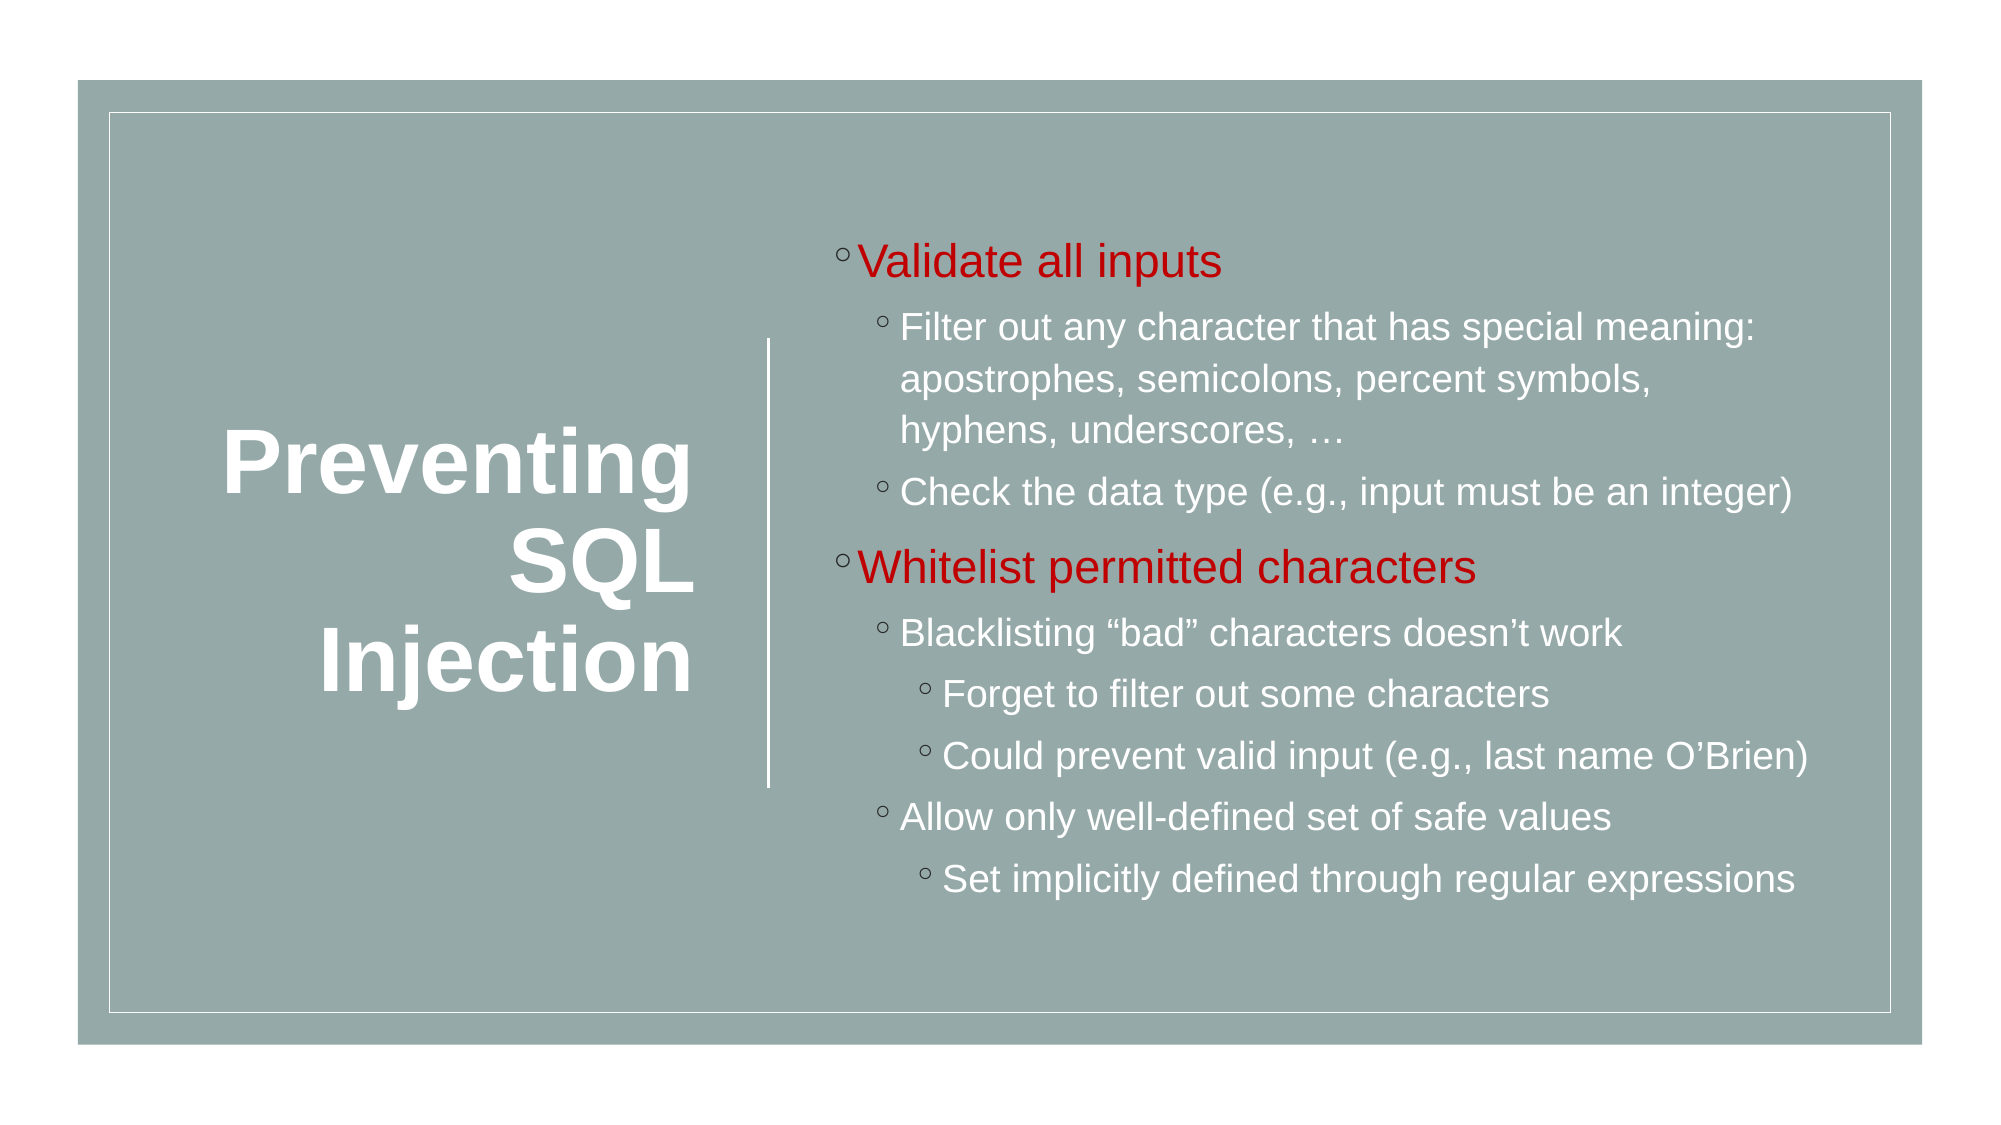

# Preventing SQL Injection
Validate all inputs
Filter out any character that has special meaning: apostrophes, semicolons, percent symbols, hyphens, underscores, …
Check the data type (e.g., input must be an integer)
Whitelist permitted characters
Blacklisting “bad” characters doesn’t work
Forget to filter out some characters
Could prevent valid input (e.g., last name O’Brien)
Allow only well-defined set of safe values
Set implicitly defined through regular expressions